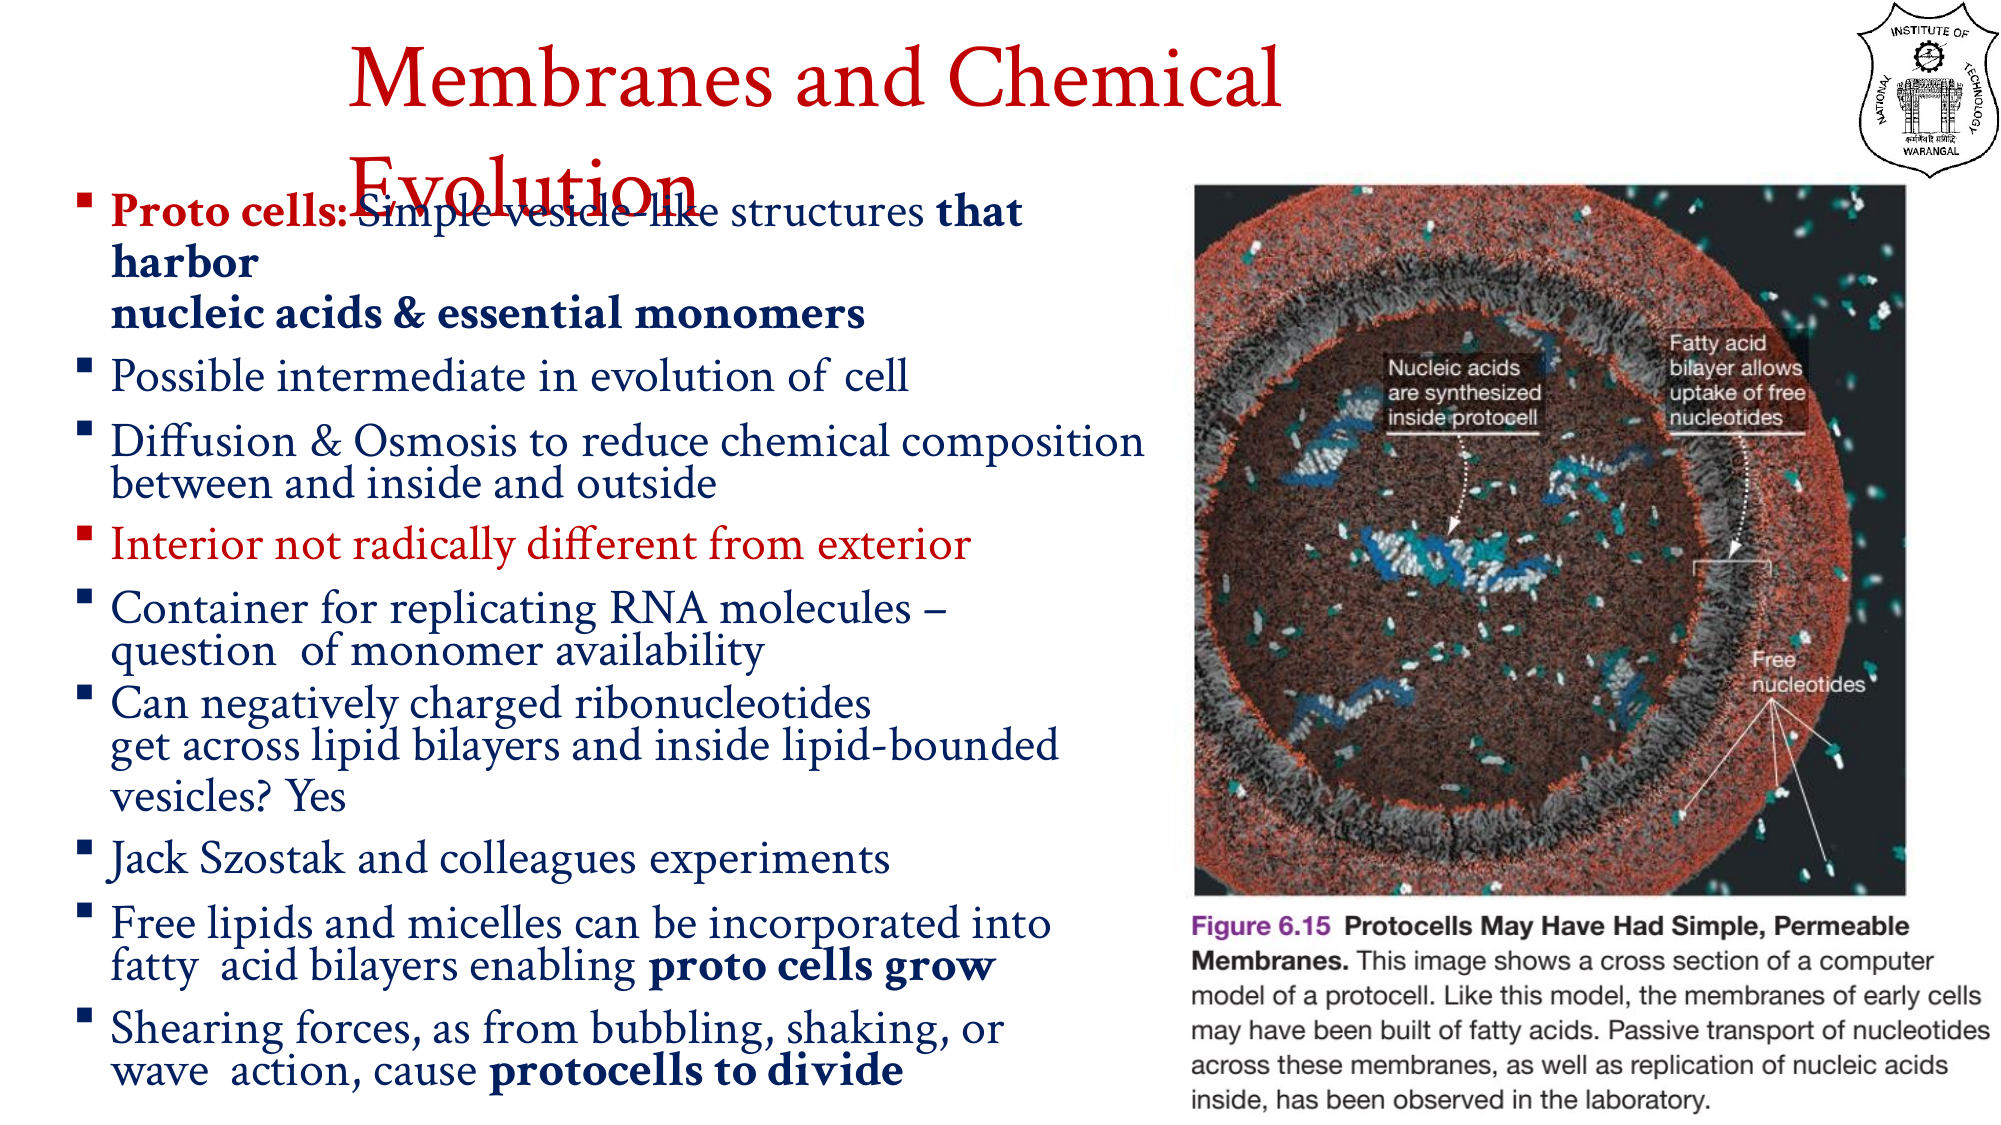

# Membranes and Chemical Evolution

Proto cells: Simple vesicle-like structures that harbor
nucleic acids & essential monomers
Possible intermediate in evolution of cell
Diffusion & Osmosis to reduce chemical composition  between and inside and outside
Interior not radically different from exterior
Container for replicating RNA molecules – question  of monomer availability
Can negatively charged ribonucleotides
get across lipid bilayers and inside lipid-bounded
vesicles? Yes
Jack Szostak and colleagues experiments
Free lipids and micelles can be incorporated into fatty  acid bilayers enabling proto cells grow
Shearing forces, as from bubbling, shaking, or wave  action, cause protocells to divide